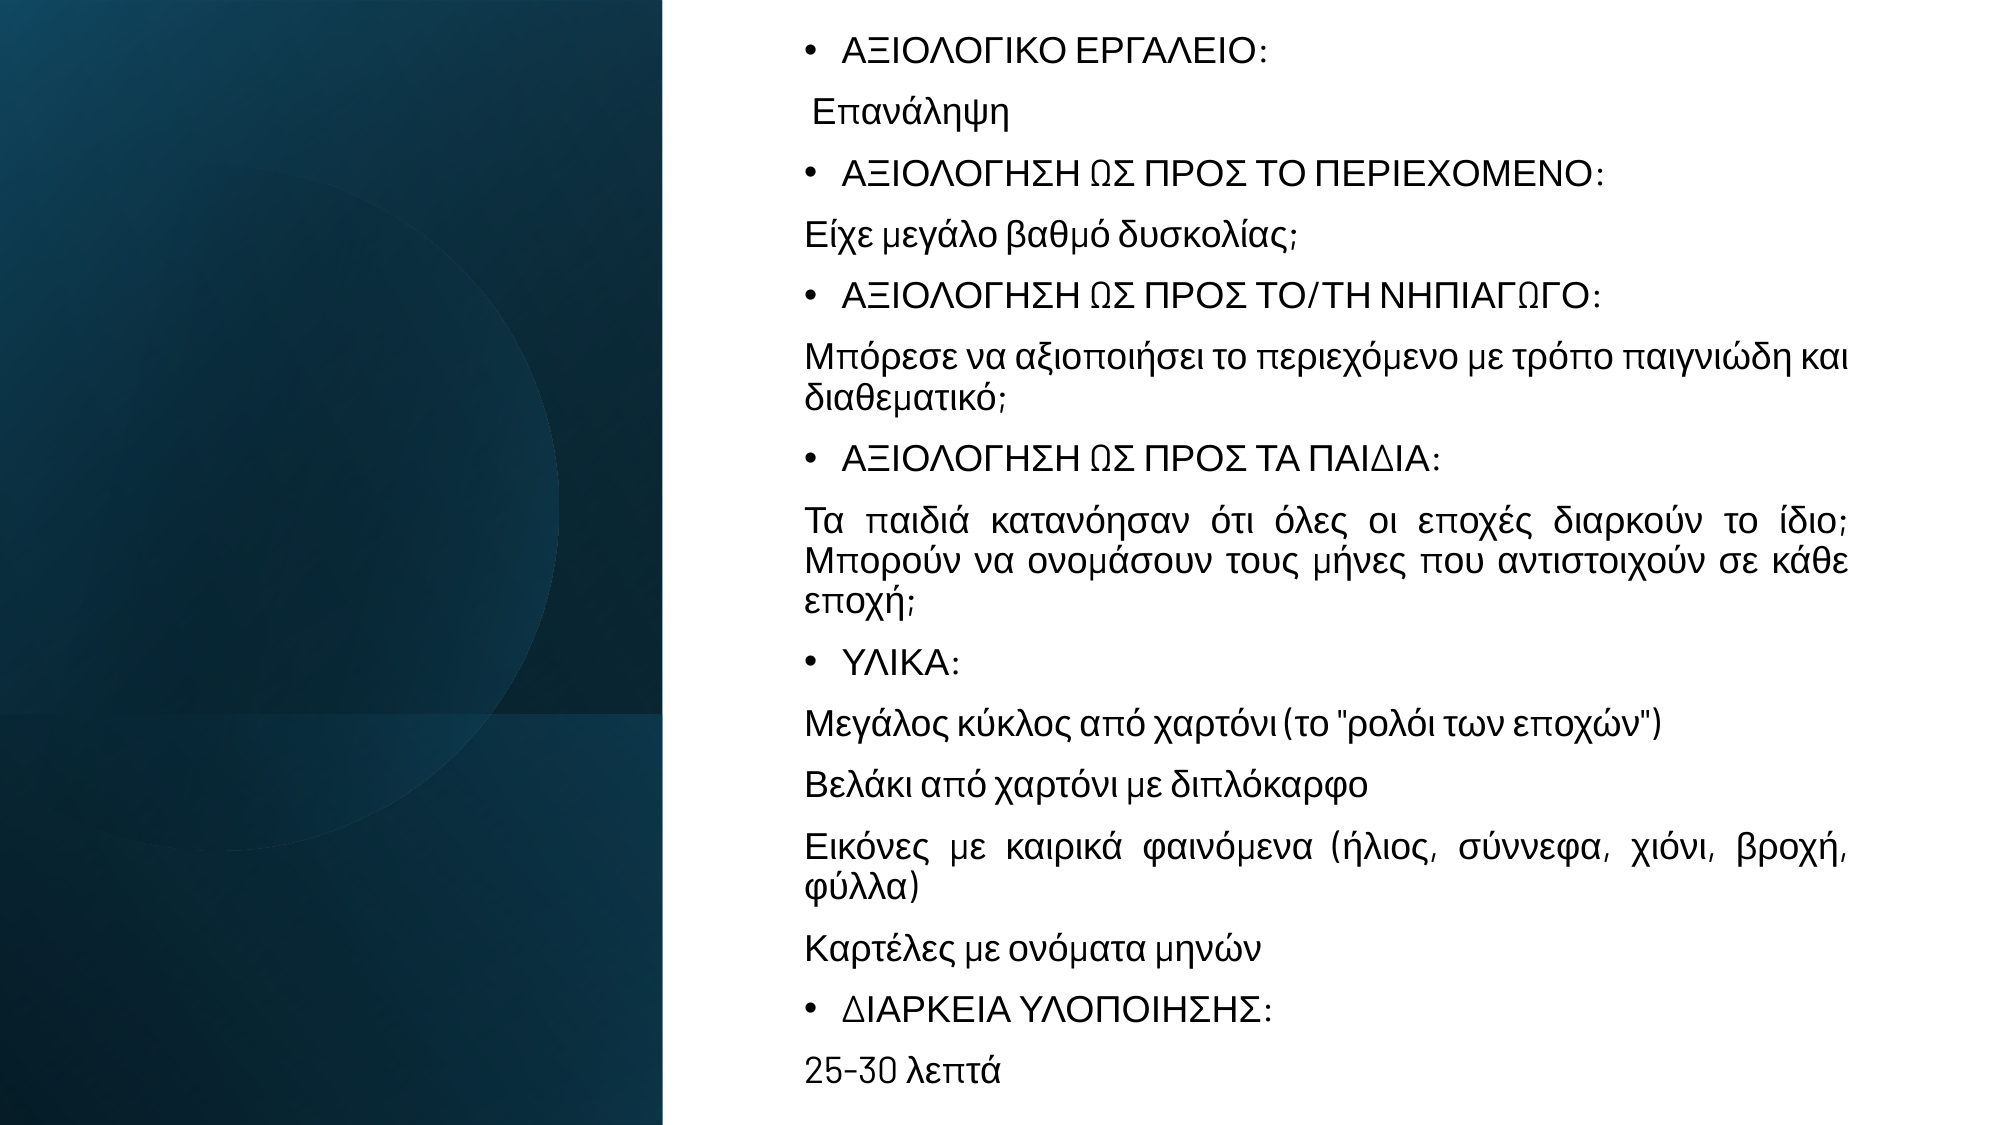

ΑΞΙΟΛΟΓΙΚΟ ΕΡΓΑΛΕΙΟ:
 Επανάληψη
ΑΞΙΟΛΟΓΗΣΗ ΩΣ ΠΡΟΣ ΤΟ ΠΕΡΙΕΧΟΜΕΝΟ:
Είχε μεγάλο βαθμό δυσκολίας;
ΑΞΙΟΛΟΓΗΣΗ ΩΣ ΠΡΟΣ ΤΟ/ΤΗ ΝΗΠΙΑΓΩΓΟ:
Μπόρεσε να αξιοποιήσει το περιεχόμενο με τρόπο παιγνιώδη και διαθεματικό;
ΑΞΙΟΛΟΓΗΣΗ ΩΣ ΠΡΟΣ ΤΑ ΠΑΙΔΙΑ:
Τα παιδιά κατανόησαν ότι όλες οι εποχές διαρκούν το ίδιο; Μπορούν να ονομάσουν τους μήνες που αντιστοιχούν σε κάθε εποχή;
ΥΛΙΚΑ:
Μεγάλος κύκλος από χαρτόνι (το "ρολόι των εποχών")
Βελάκι από χαρτόνι με διπλόκαρφο
Εικόνες με καιρικά φαινόμενα (ήλιος, σύννεφα, χιόνι, βροχή, φύλλα)
Καρτέλες με ονόματα μηνών
ΔΙΑΡΚΕΙΑ ΥΛΟΠΟΙΗΣΗΣ:
25-30 λεπτά